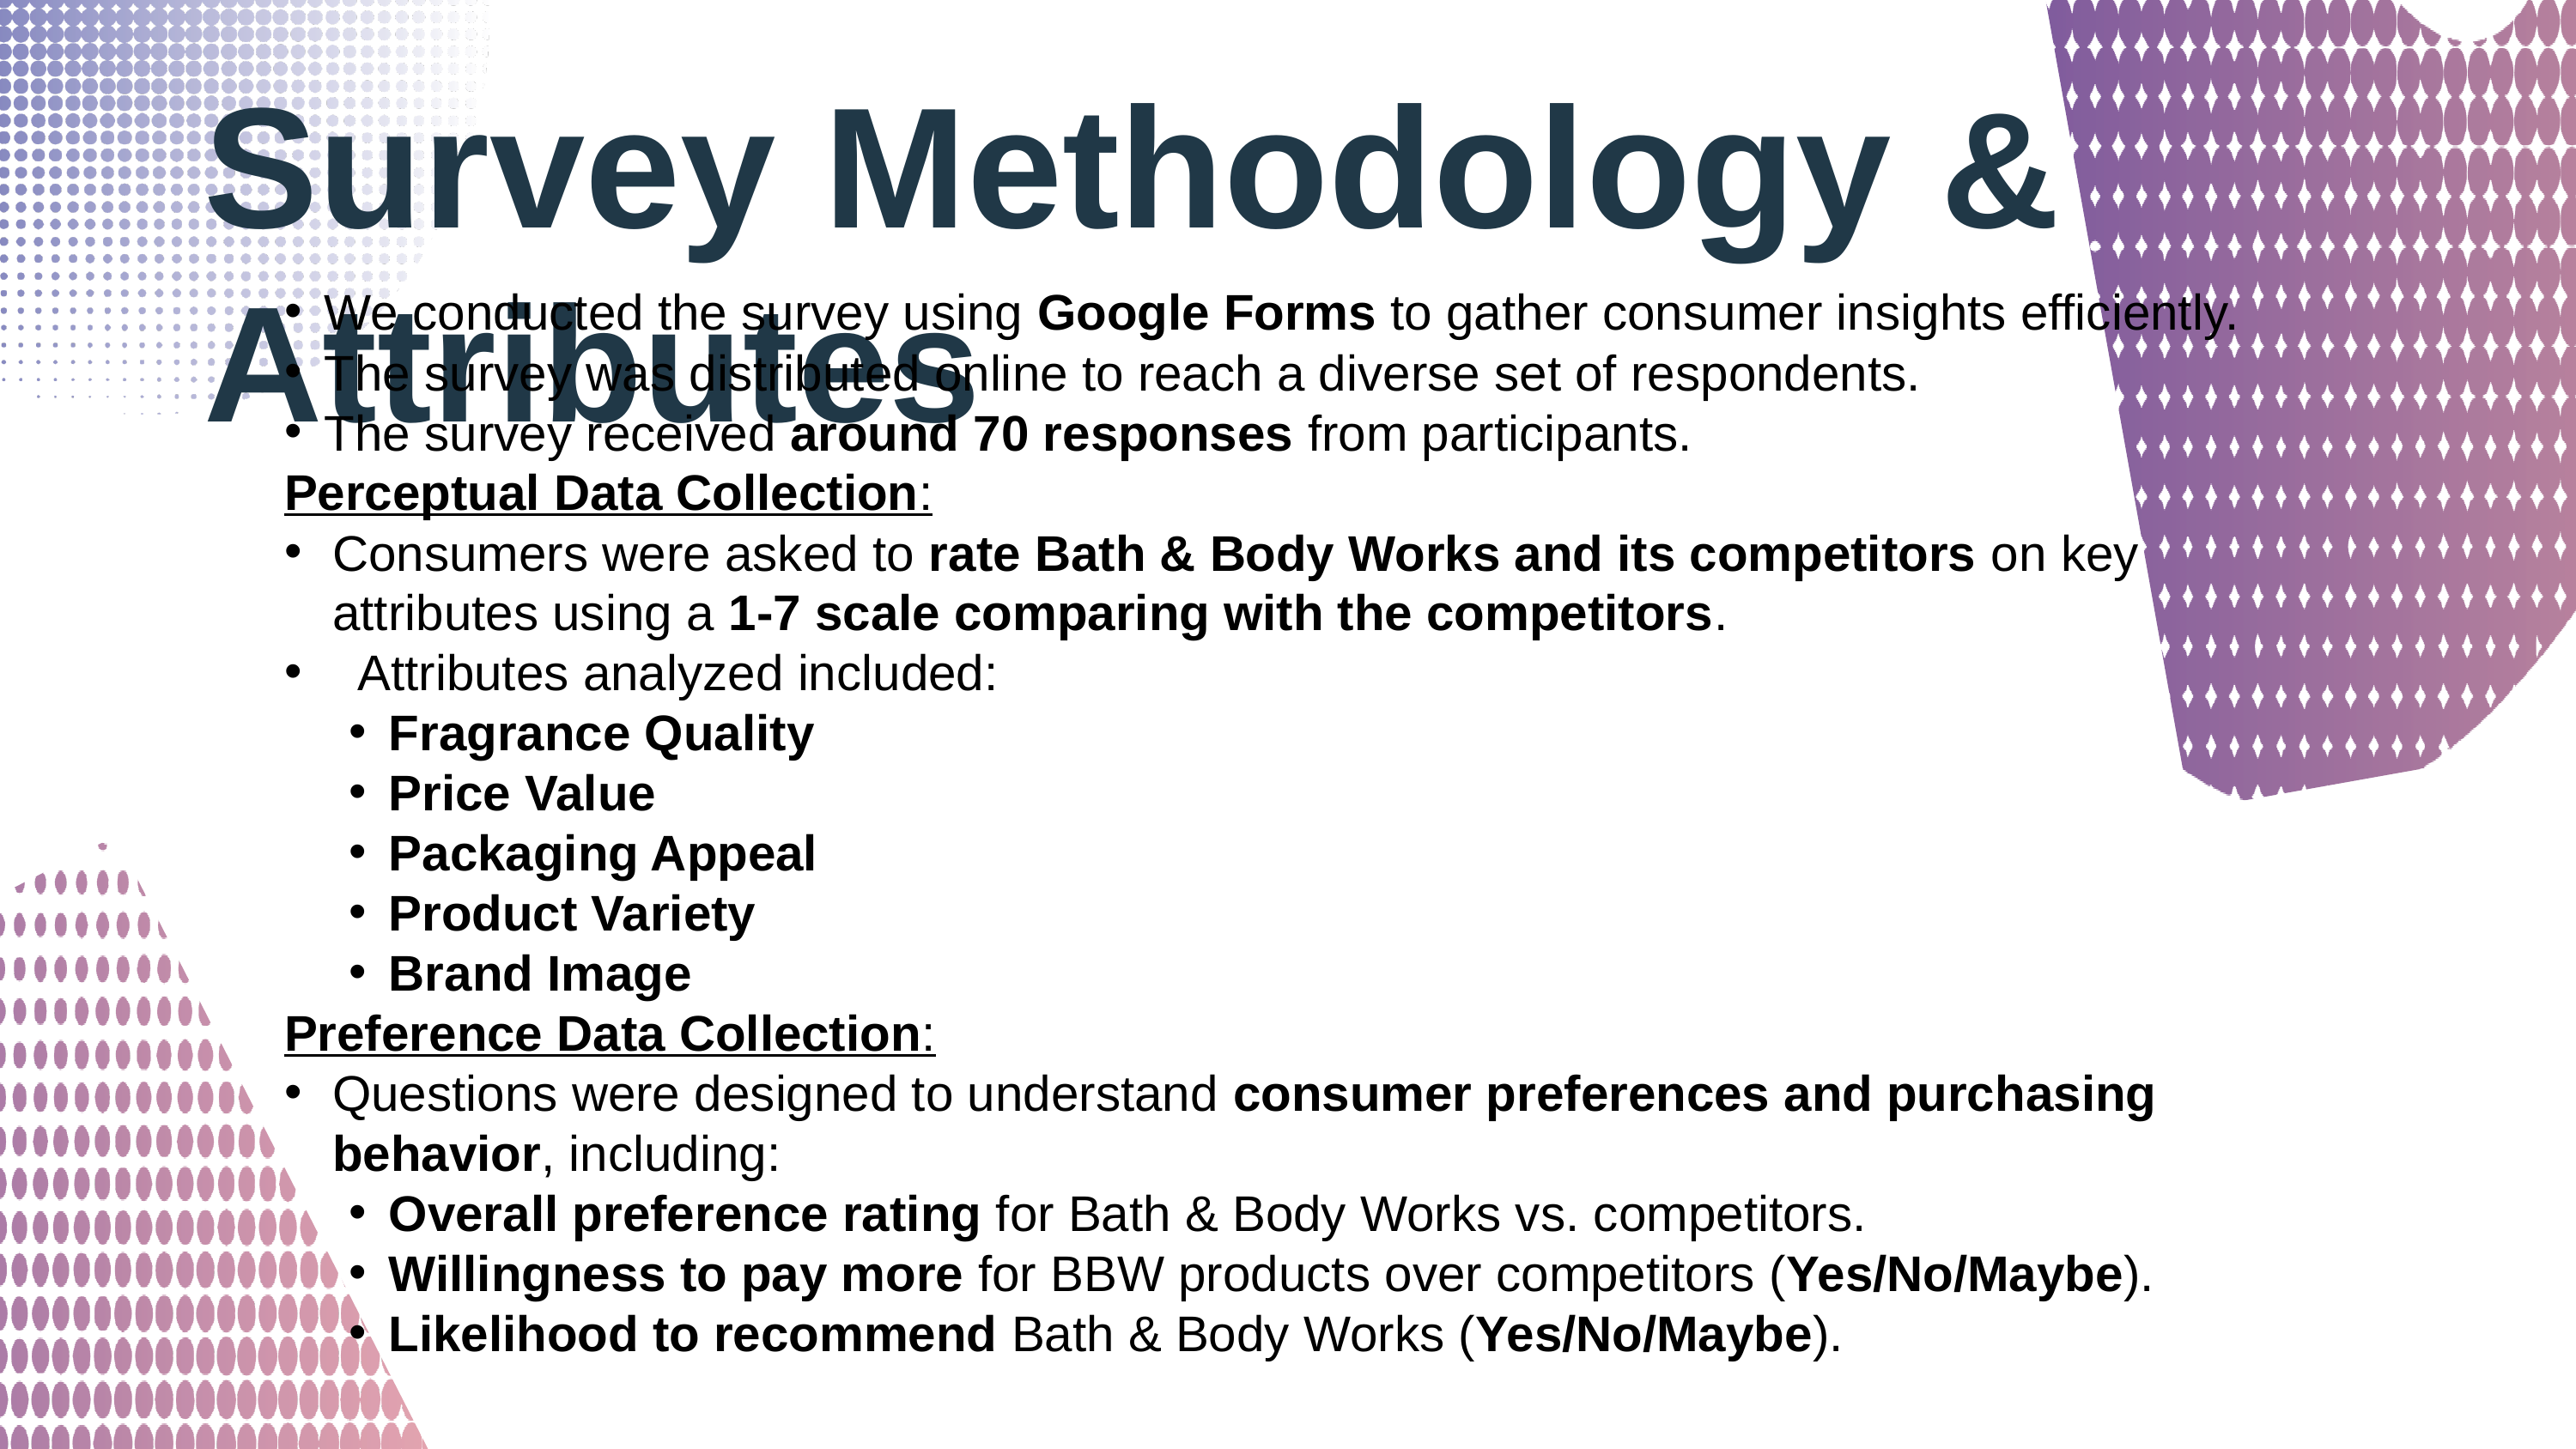

Survey Methodology & Attributes
We conducted the survey using Google Forms to gather consumer insights efficiently.
The survey was distributed online to reach a diverse set of respondents.
The survey received around 70 responses from participants.
Perceptual Data Collection:
Consumers were asked to rate Bath & Body Works and its competitors on key attributes using a 1-7 scale comparing with the competitors.
    Attributes analyzed included:
Fragrance Quality
Price Value
Packaging Appeal
Product Variety
Brand Image
Preference Data Collection:
Questions were designed to understand consumer preferences and purchasing behavior, including:
Overall preference rating for Bath & Body Works vs. competitors.
Willingness to pay more for BBW products over competitors (Yes/No/Maybe).
Likelihood to recommend Bath & Body Works (Yes/No/Maybe).